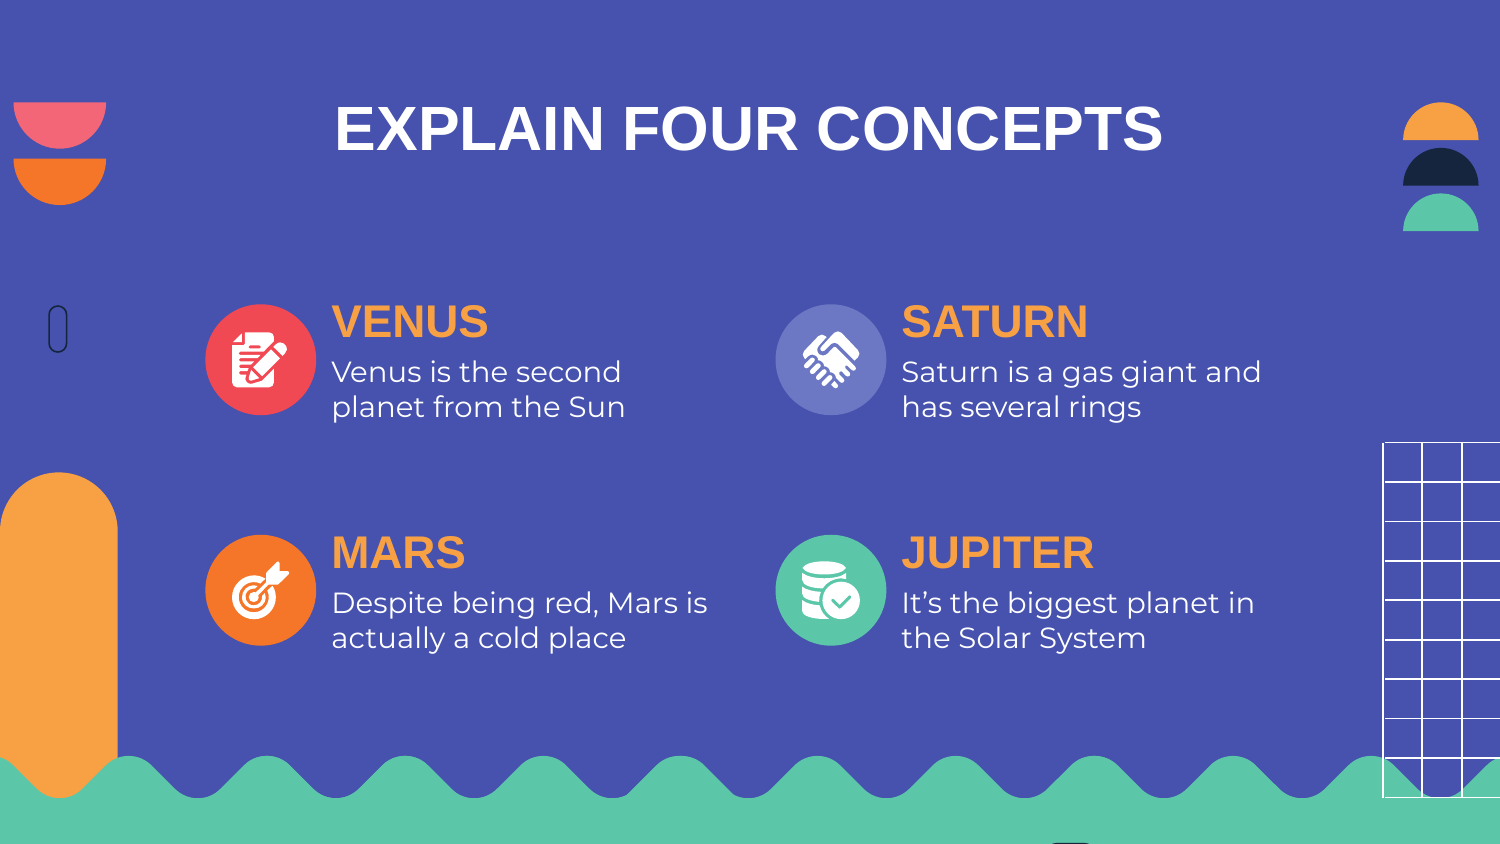

# EXPLAIN FOUR CONCEPTS
VENUS
SATURN

Venus is the second planet from the Sun
Saturn is a gas giant and has several rings
MARS
JUPITER

Despite being red, Mars is actually a cold place
It’s the biggest planet in the Solar System